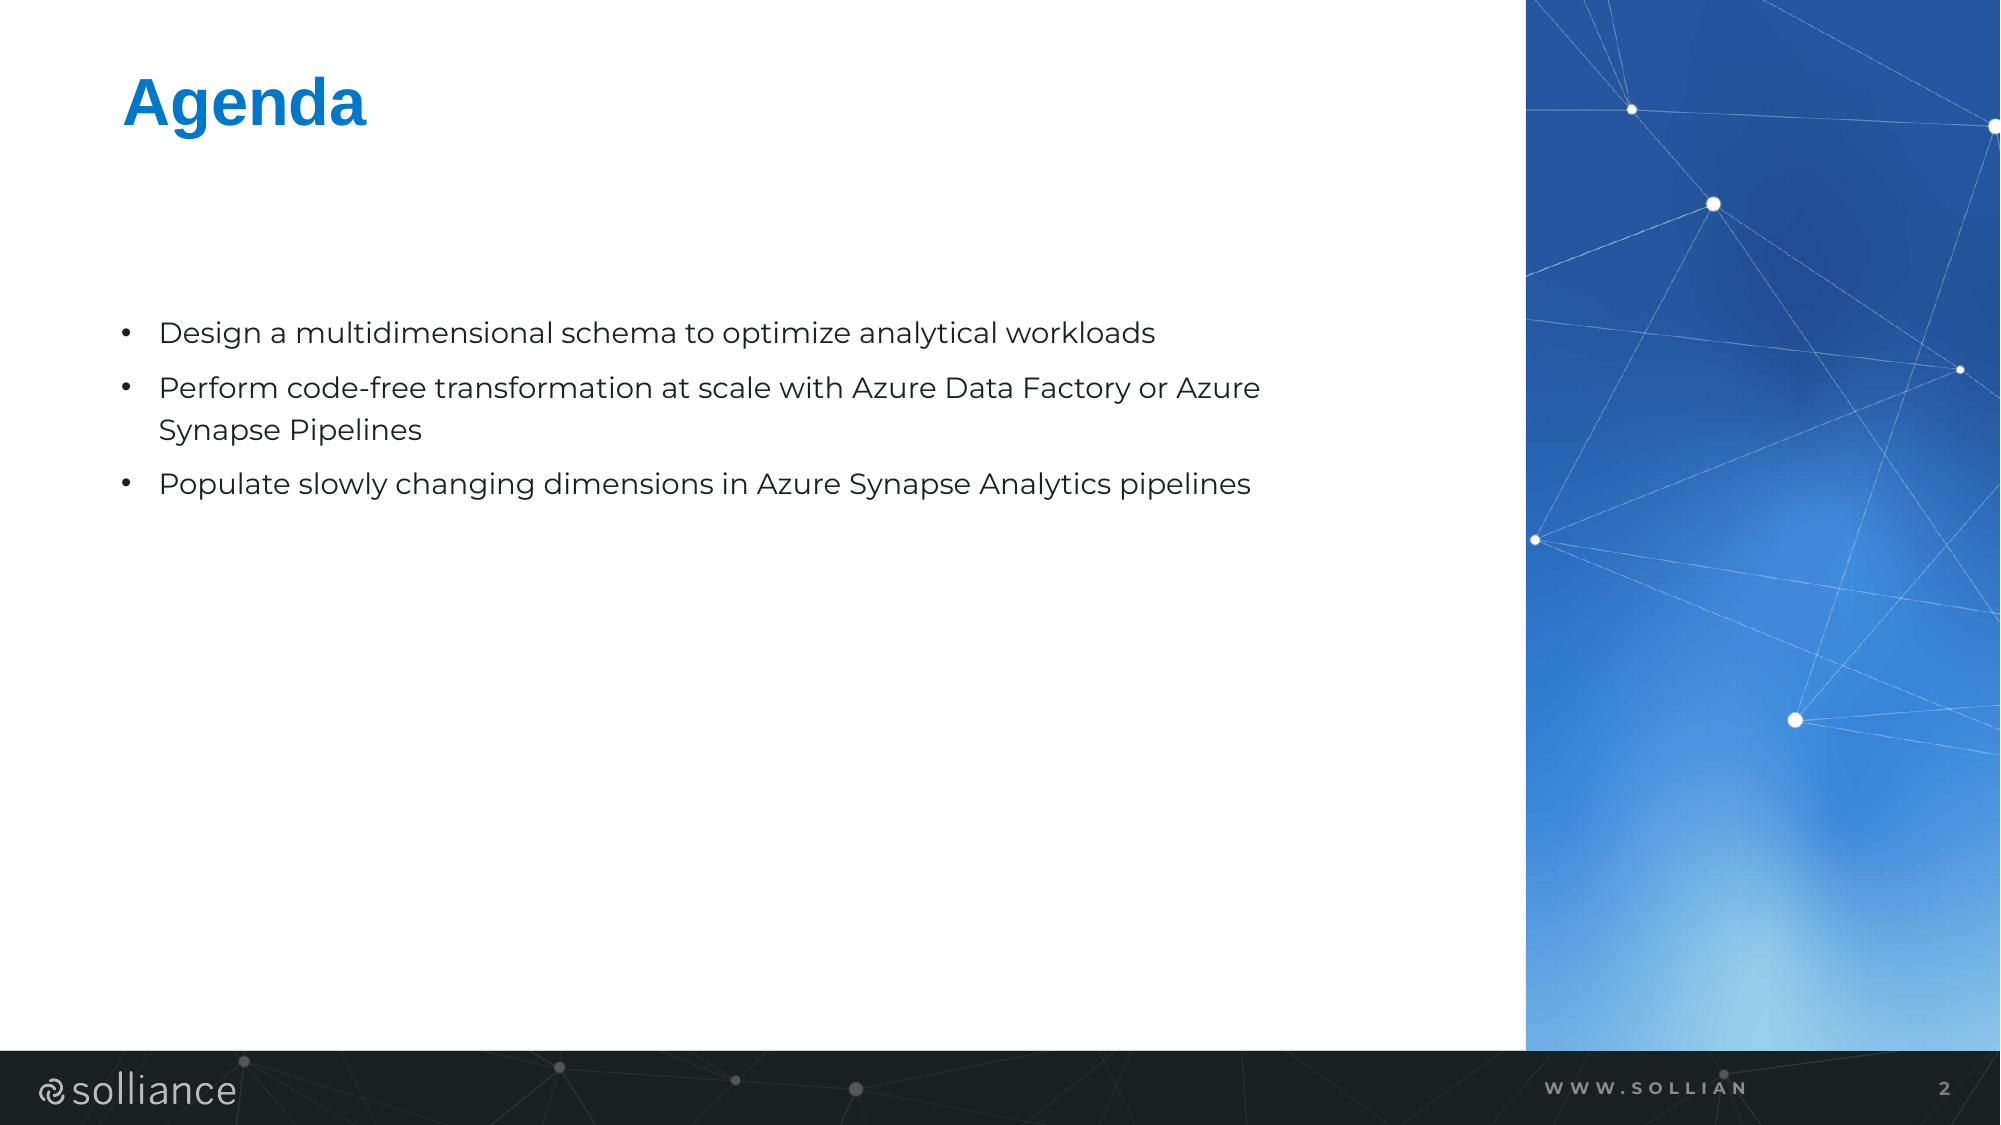

# Agenda
Design a multidimensional schema to optimize analytical workloads
Perform code-free transformation at scale with Azure Data Factory or Azure Synapse Pipelines
Populate slowly changing dimensions in Azure Synapse Analytics pipelines
WWW.SOLLIANCE.NET
2